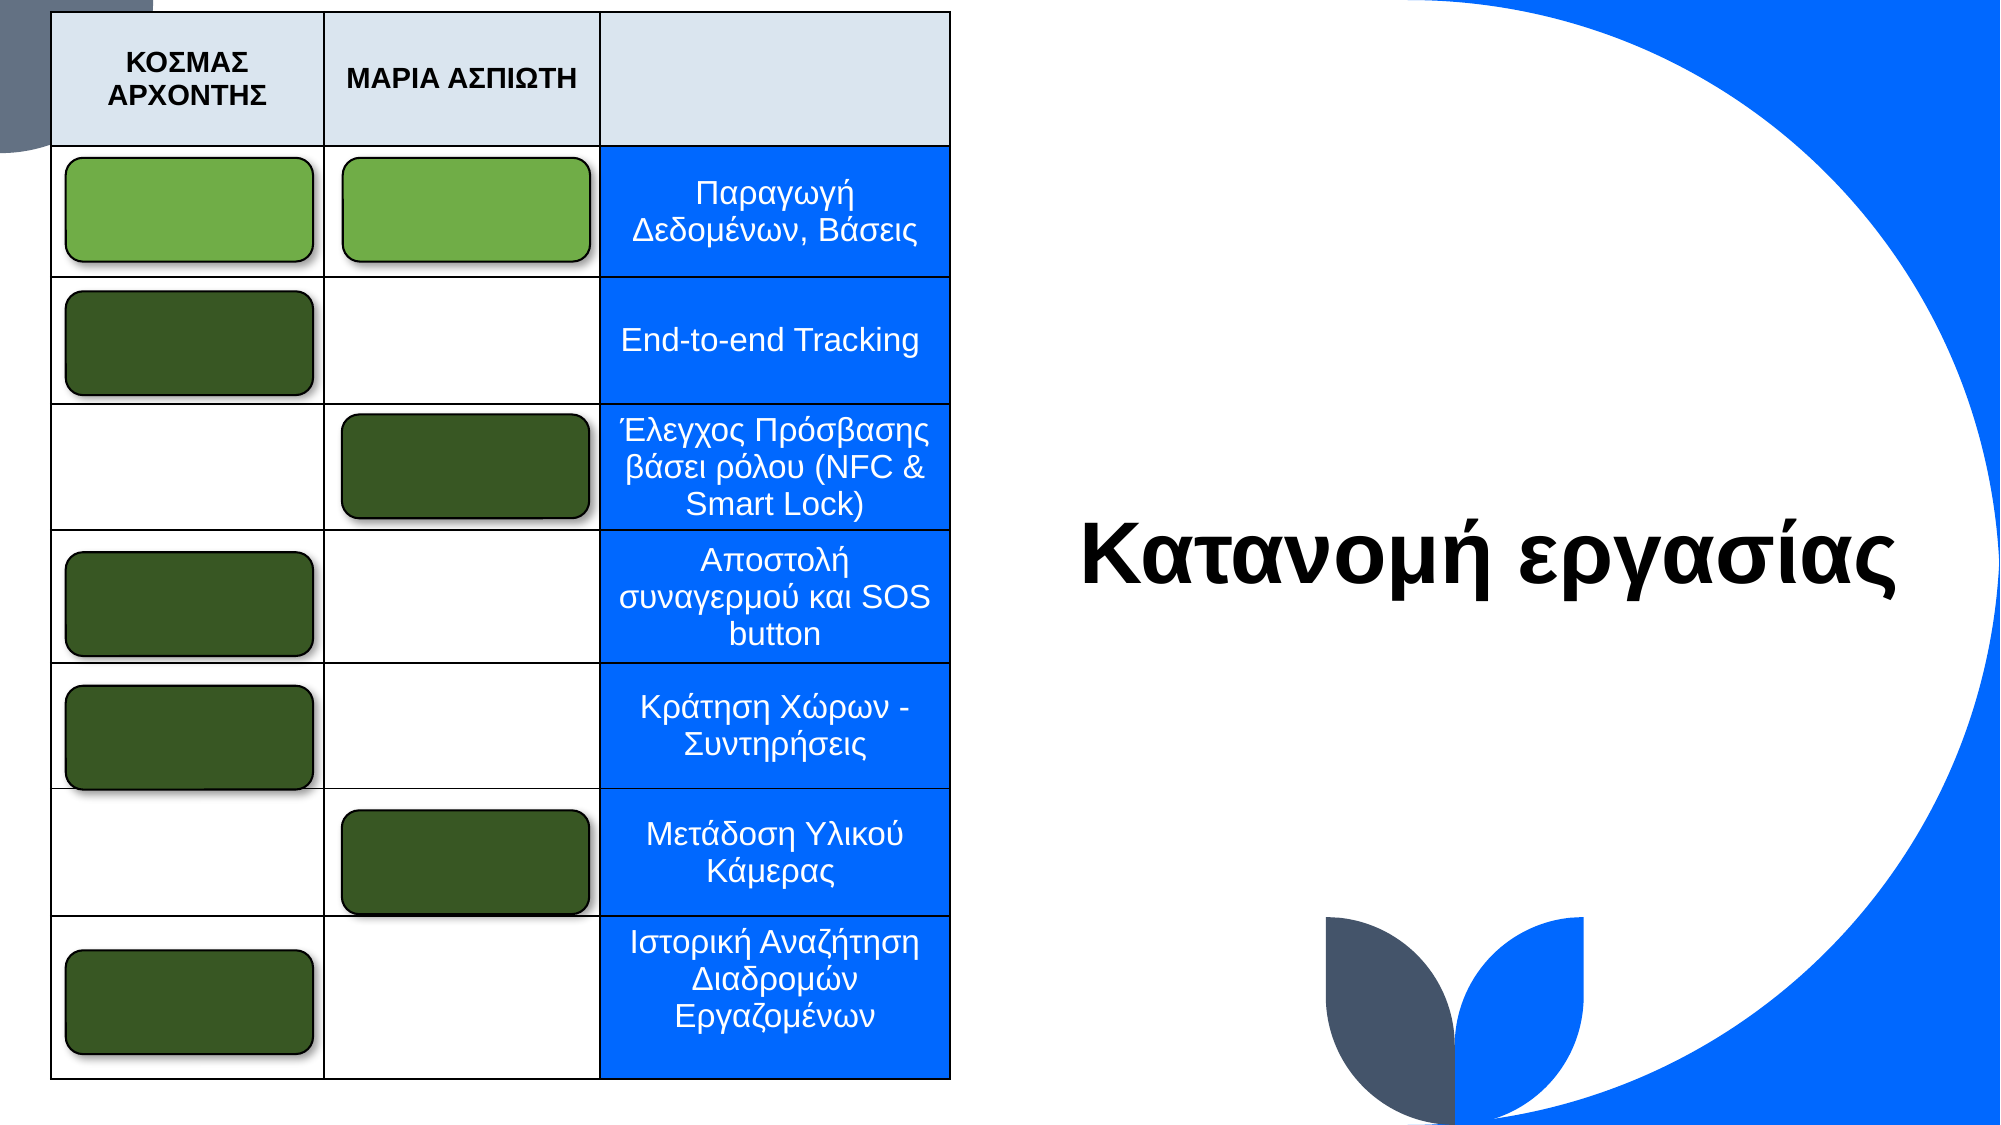

| ΚΟΣΜΑΣ ΑΡΧΟΝΤΗΣ | ΜΑΡΙΑ ΑΣΠΙΩΤΗ |  |
| --- | --- | --- |
|  |  | Παραγωγή Δεδομένων, Βάσεις |
|  |  | End-to-end Tracking |
|  |  | Έλεγχος Πρόσβασης βάσει ρόλου (NFC & Smart Lock) |
|  |  | Αποστολή συναγερμού και SOS button |
|  |  | Κράτηση Χώρων - Συντηρήσεις |
|  |  | Μετάδοση Υλικού Κάμερας |
|  |  | Ιστορική Αναζήτηση Διαδρομών Εργαζομένων |

# Κατανομή εργασίας